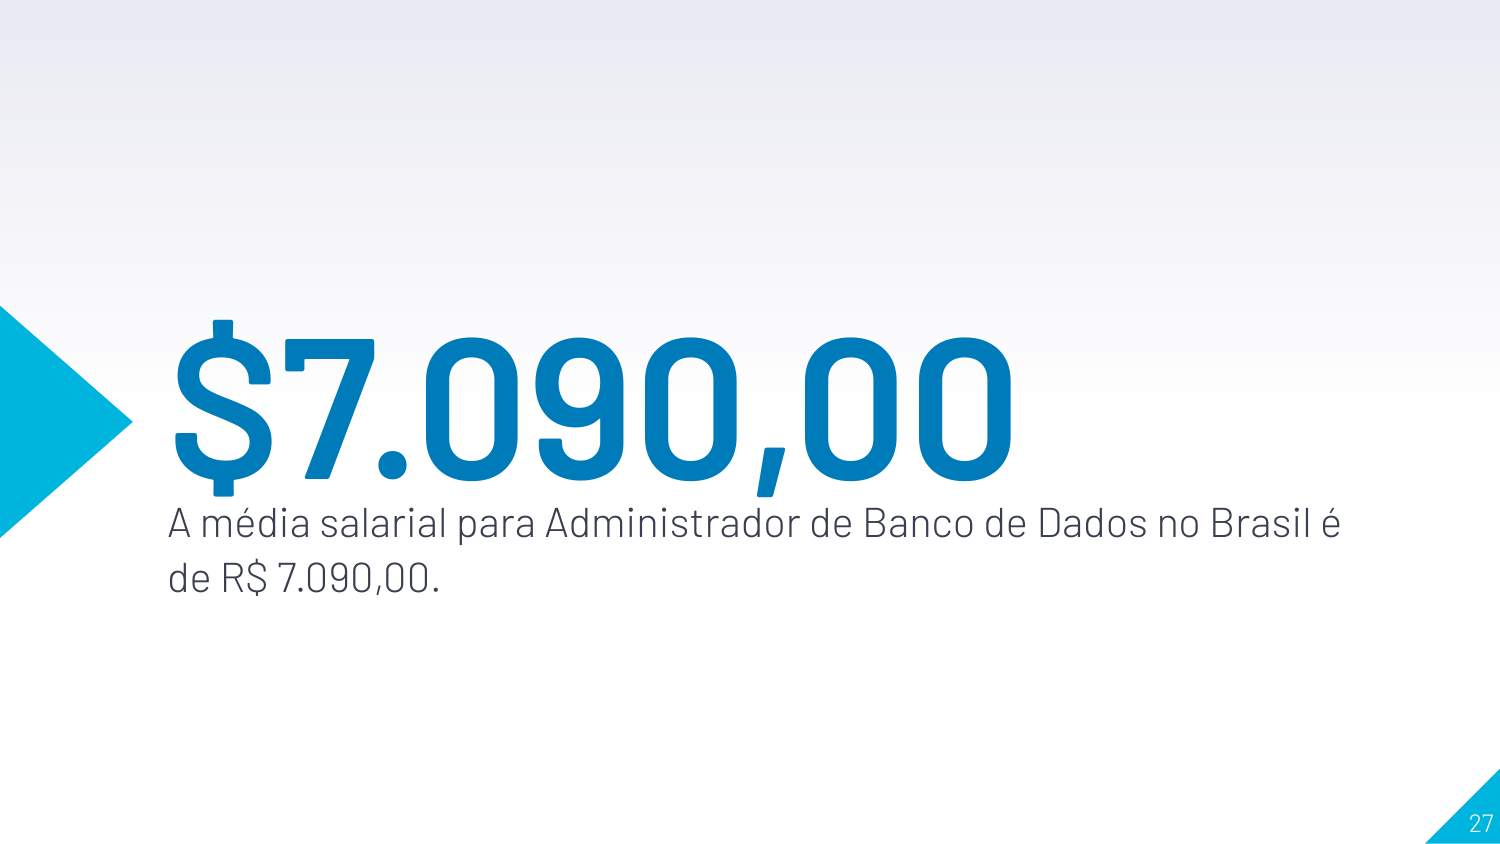

$7.090,00

A média salarial para Administrador de Banco de Dados no Brasil é de R$ 7.090,00.
27